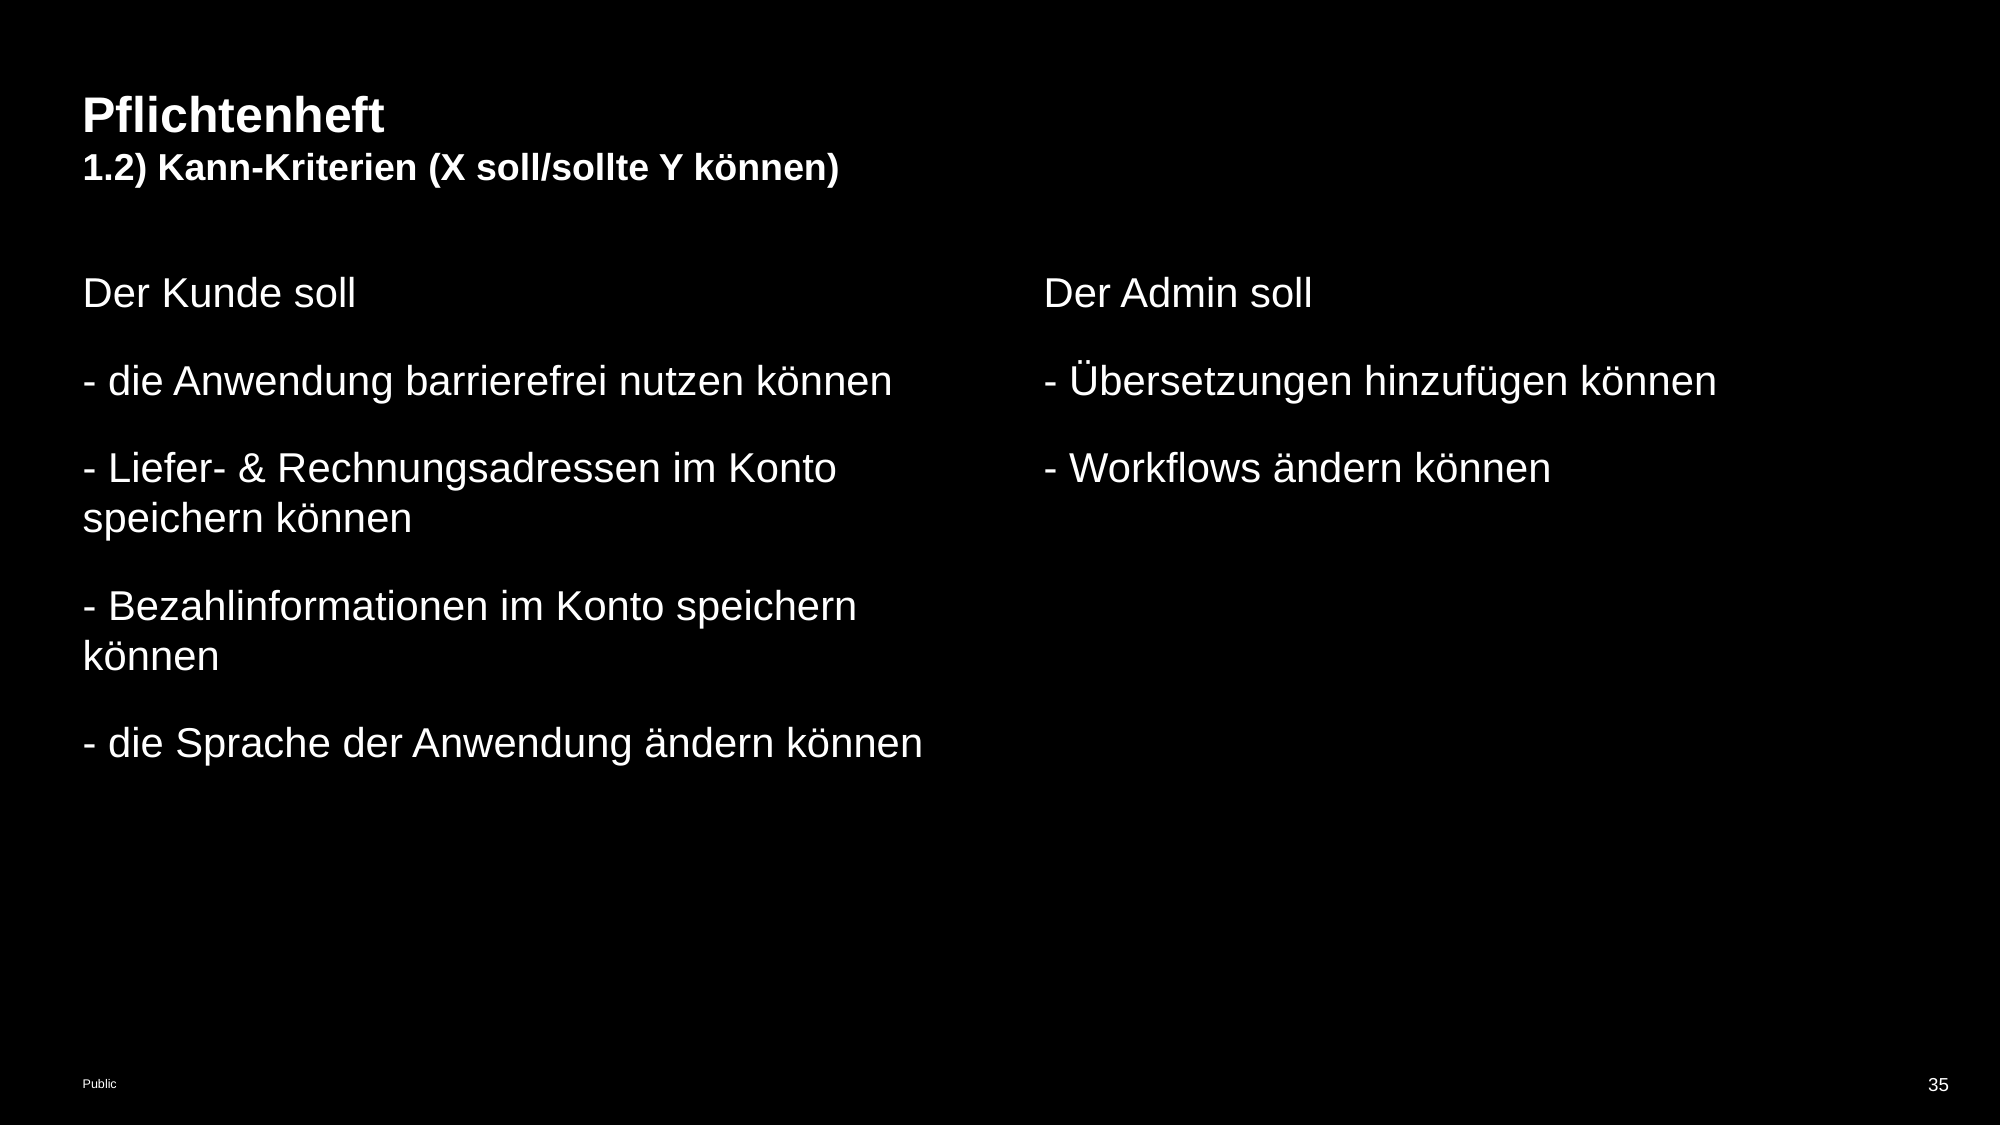

# Pflichtenheft
1.2) Kann-Kriterien (X soll/sollte Y können)
Der Kunde soll
- die Anwendung barrierefrei nutzen können
- Liefer- & Rechnungsadressen im Konto speichern können
- Bezahlinformationen im Konto speichern können
- die Sprache der Anwendung ändern können
Der Admin soll
- Übersetzungen hinzufügen können
- Workflows ändern können